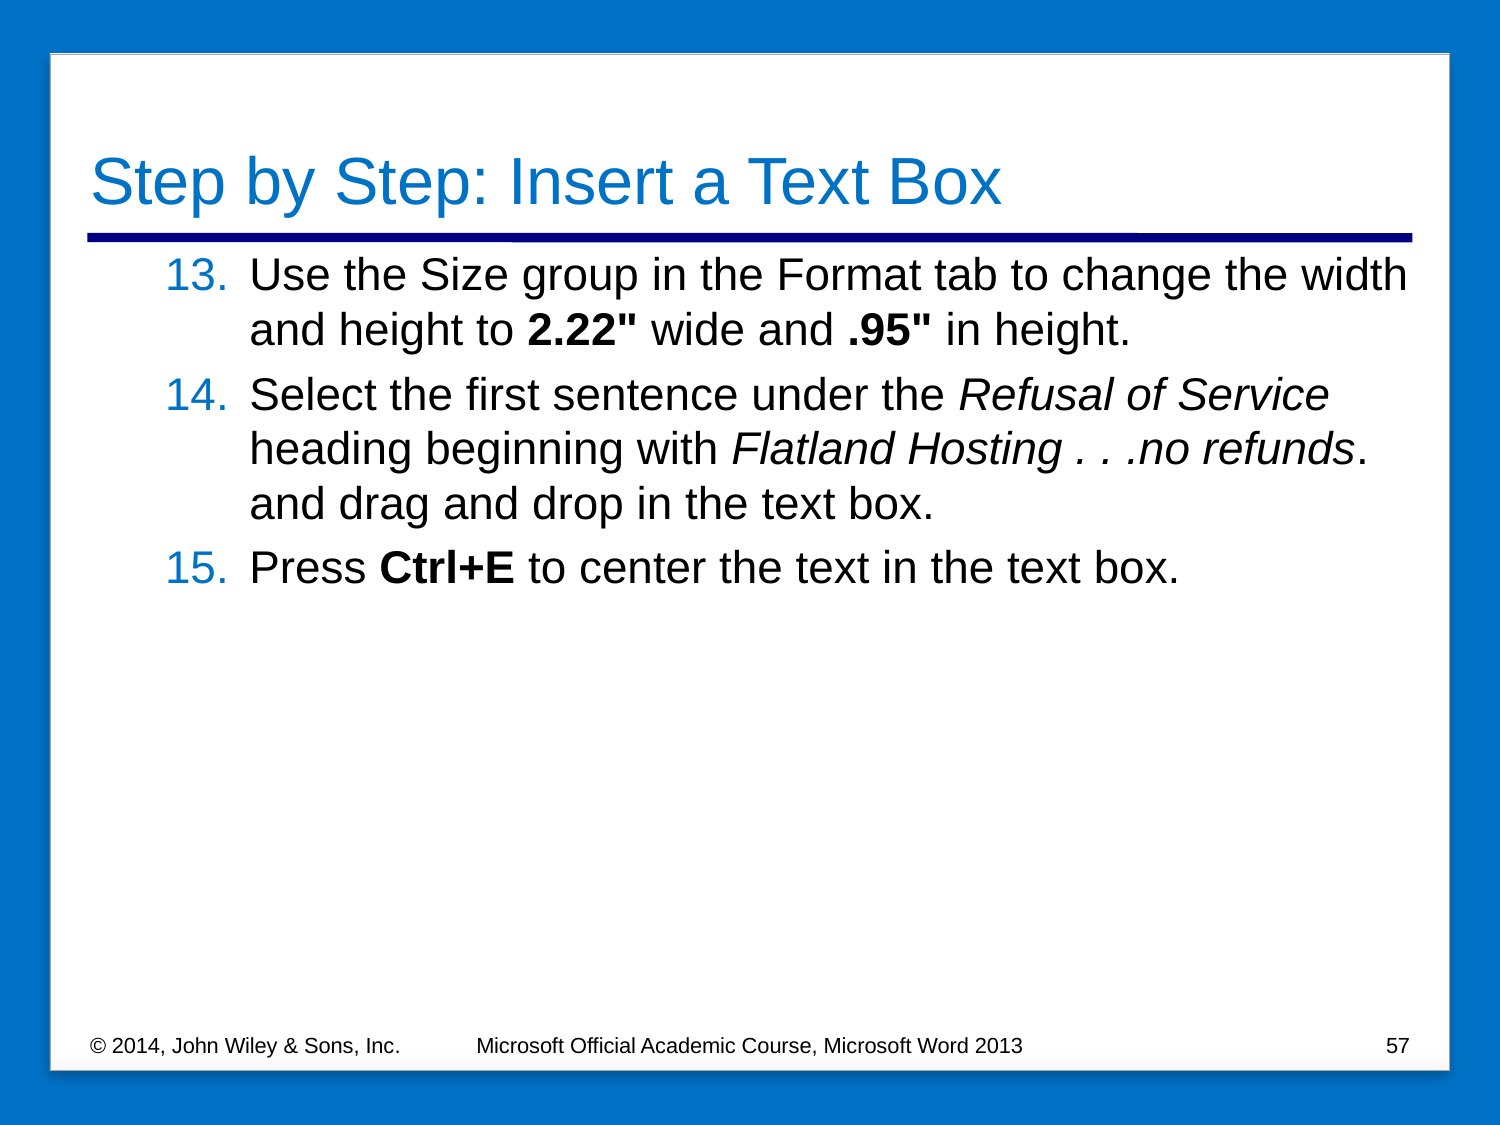

# Step by Step: Insert a Text Box
Use the Size group in the Format tab to change the width and height to 2.22" wide and .95" in height.
Select the first sentence under the Refusal of Service heading beginning with Flatland Hosting . . .no refunds. and drag and drop in the text box.
Press Ctrl+E to center the text in the text box.
© 2014, John Wiley & Sons, Inc.
Microsoft Official Academic Course, Microsoft Word 2013
57